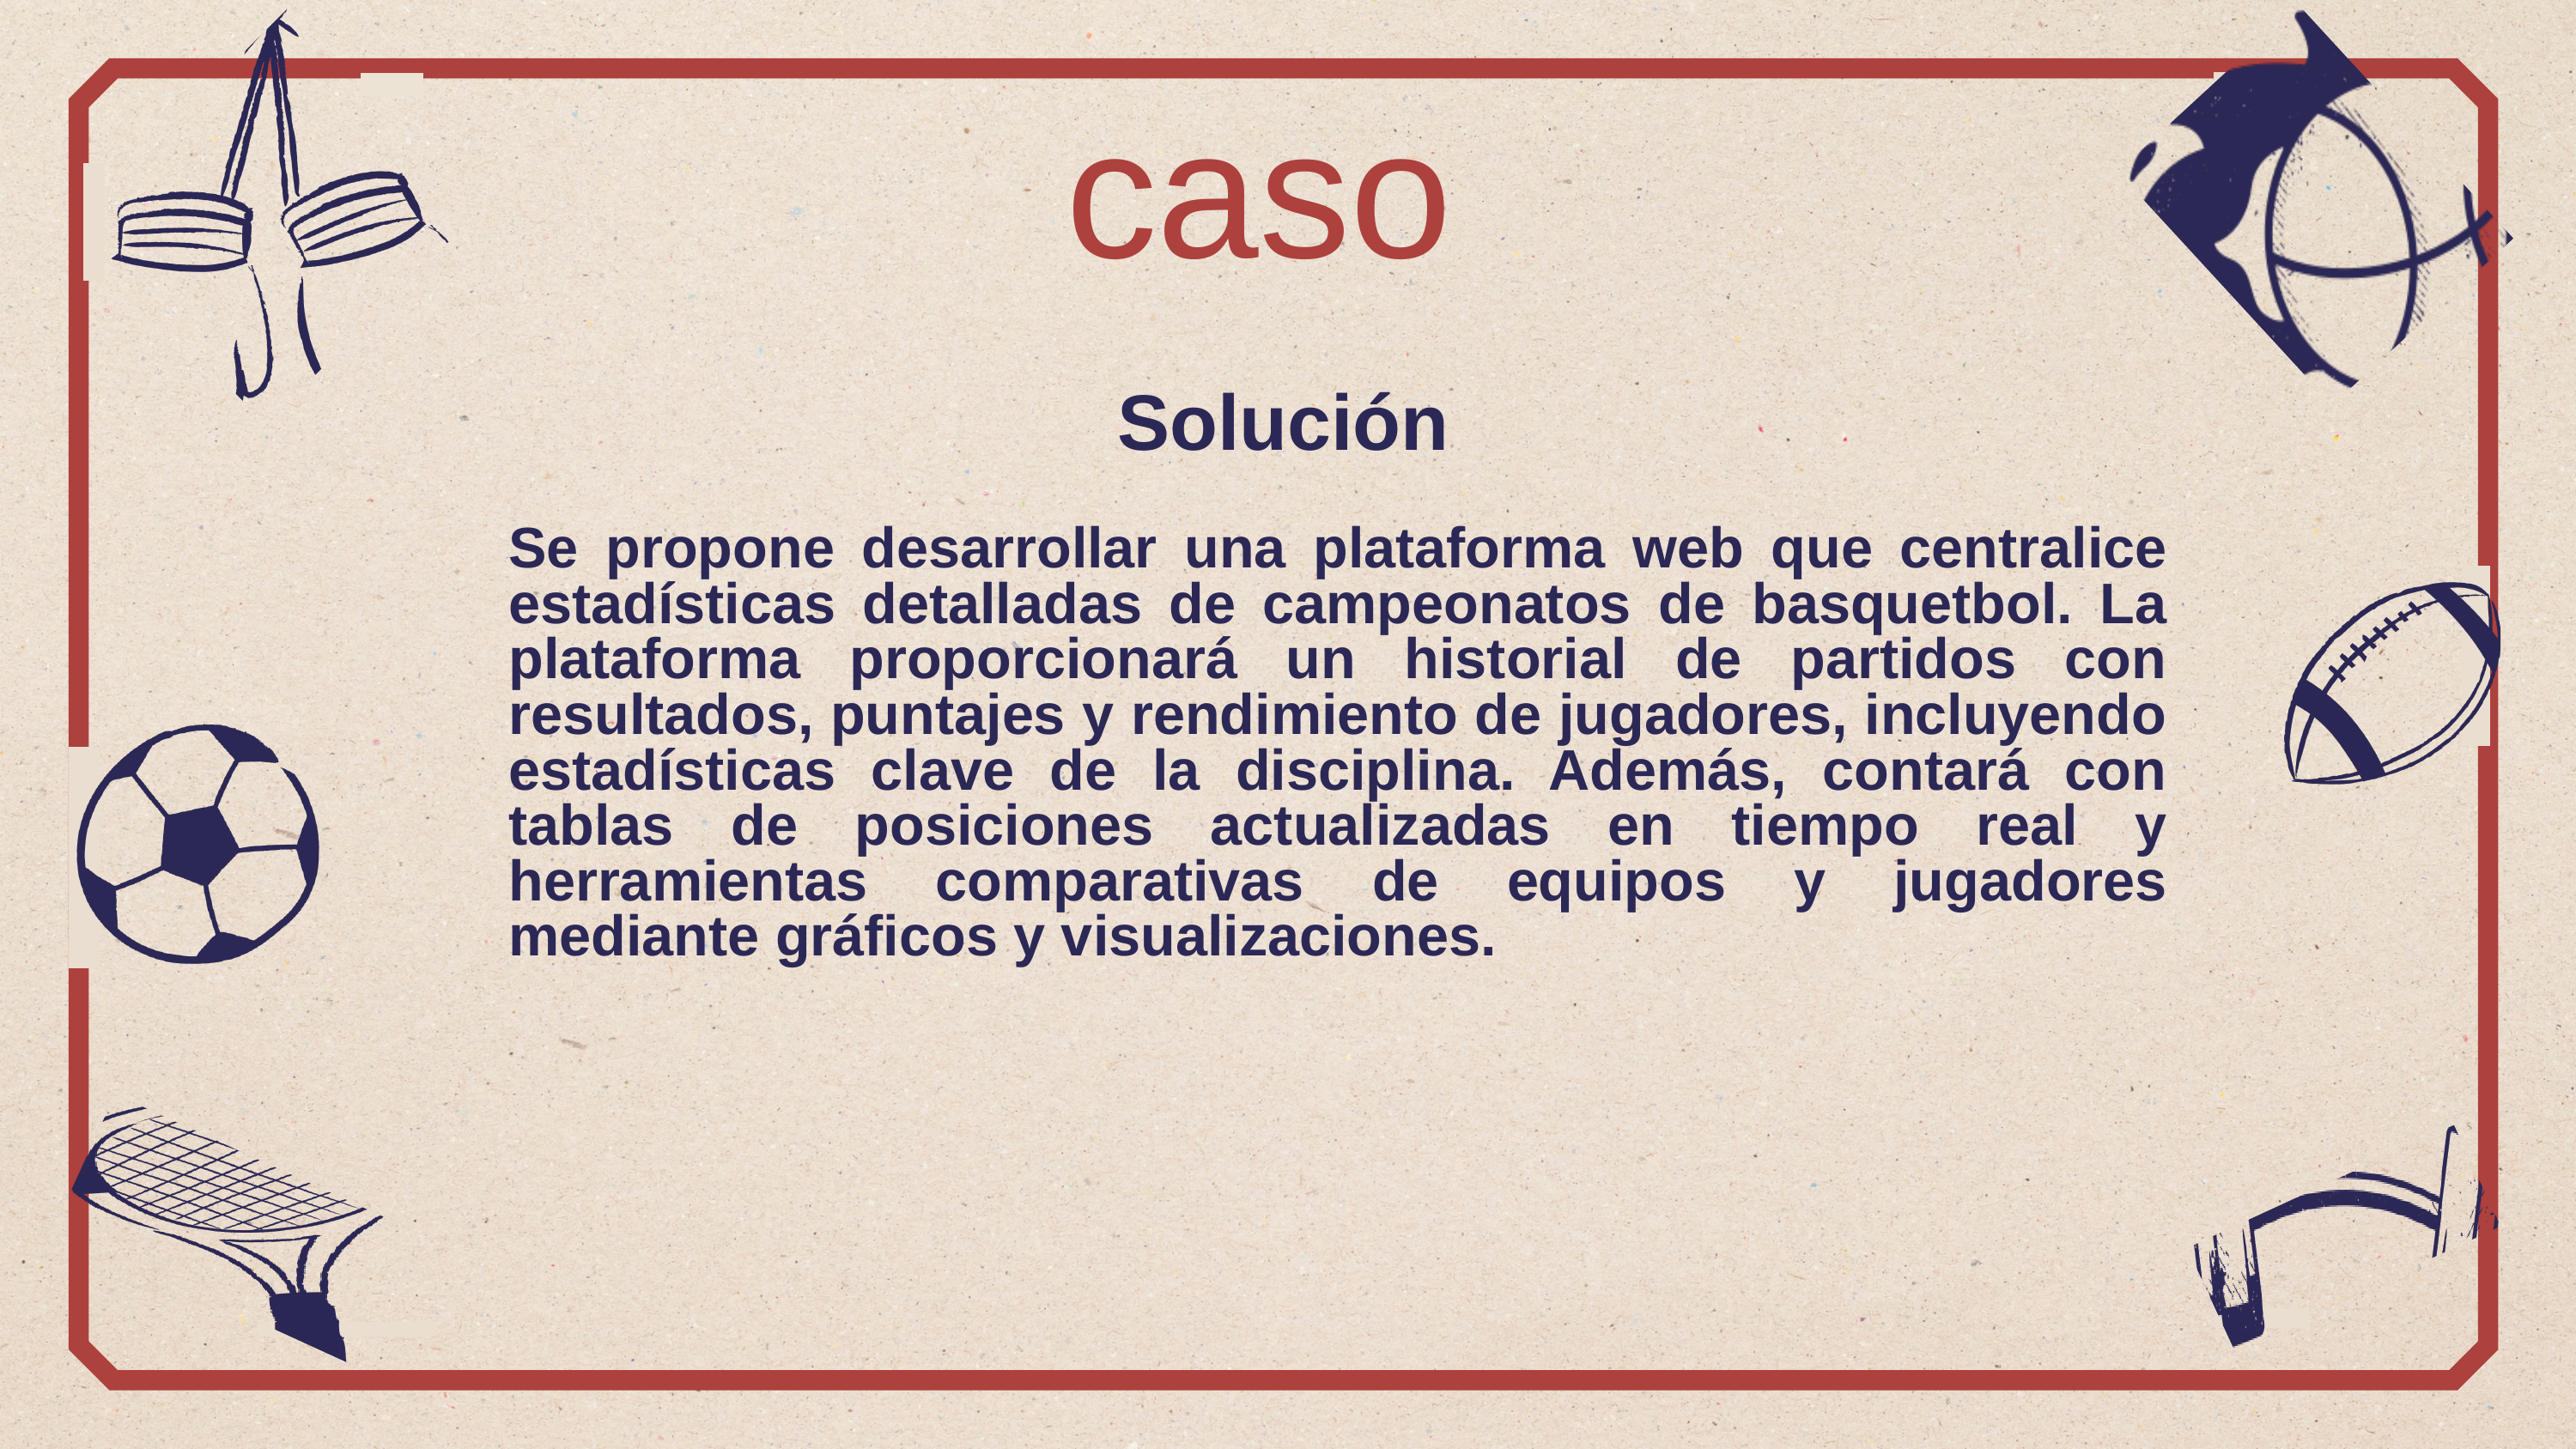

caso
Solución

Se propone desarrollar una plataforma web que centralice estadísticas detalladas de campeonatos de basquetbol. La plataforma proporcionará un historial de partidos con resultados, puntajes y rendimiento de jugadores, incluyendo estadísticas clave de la disciplina. Además, contará con tablas de posiciones actualizadas en tiempo real y herramientas comparativas de equipos y jugadores mediante gráficos y visualizaciones.